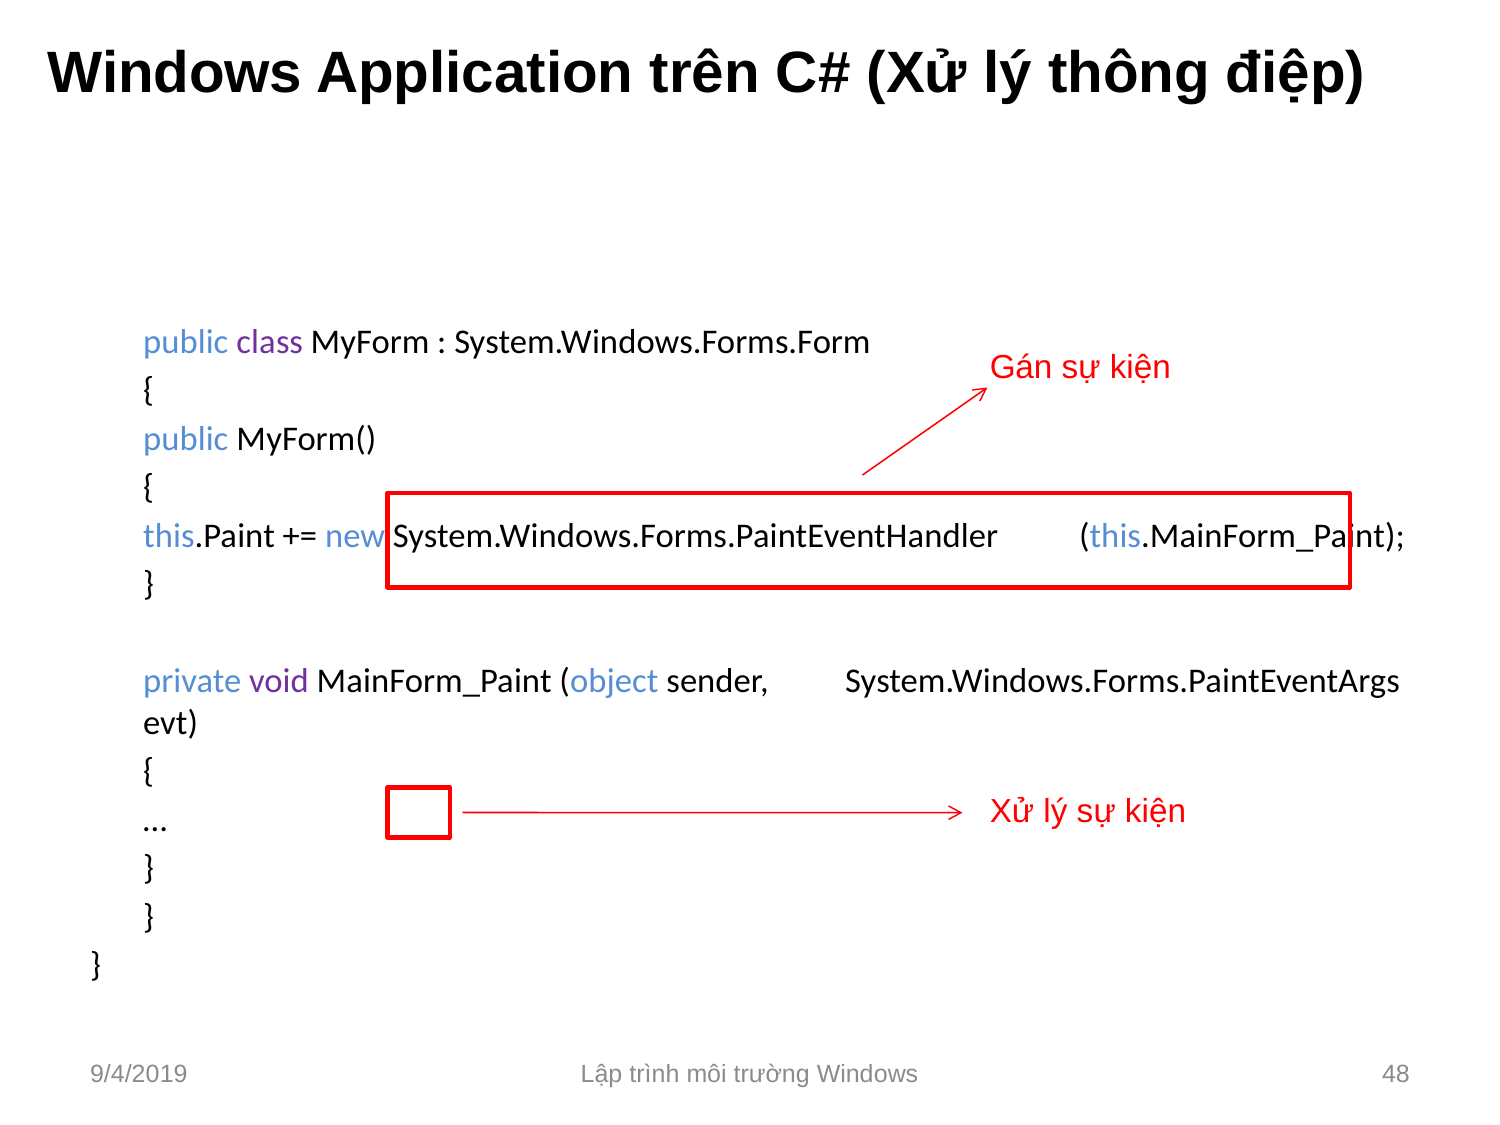

Windows Application trên C# (Xử lý thông điệp)

	public class MyForm : System.Windows.Forms.Form
	{
		public MyForm()
		{
			this.Paint += new System.Windows.Forms.PaintEventHandler 						(this.MainForm_Paint);
		}

		private void MainForm_Paint (object sender, 							System.Windows.Forms.PaintEventArgs evt)
		{
			…
		}
	}
}
Gán sự kiện

Xử lý sự kiện

9/4/2019
Lập trình môi trường Windows
48